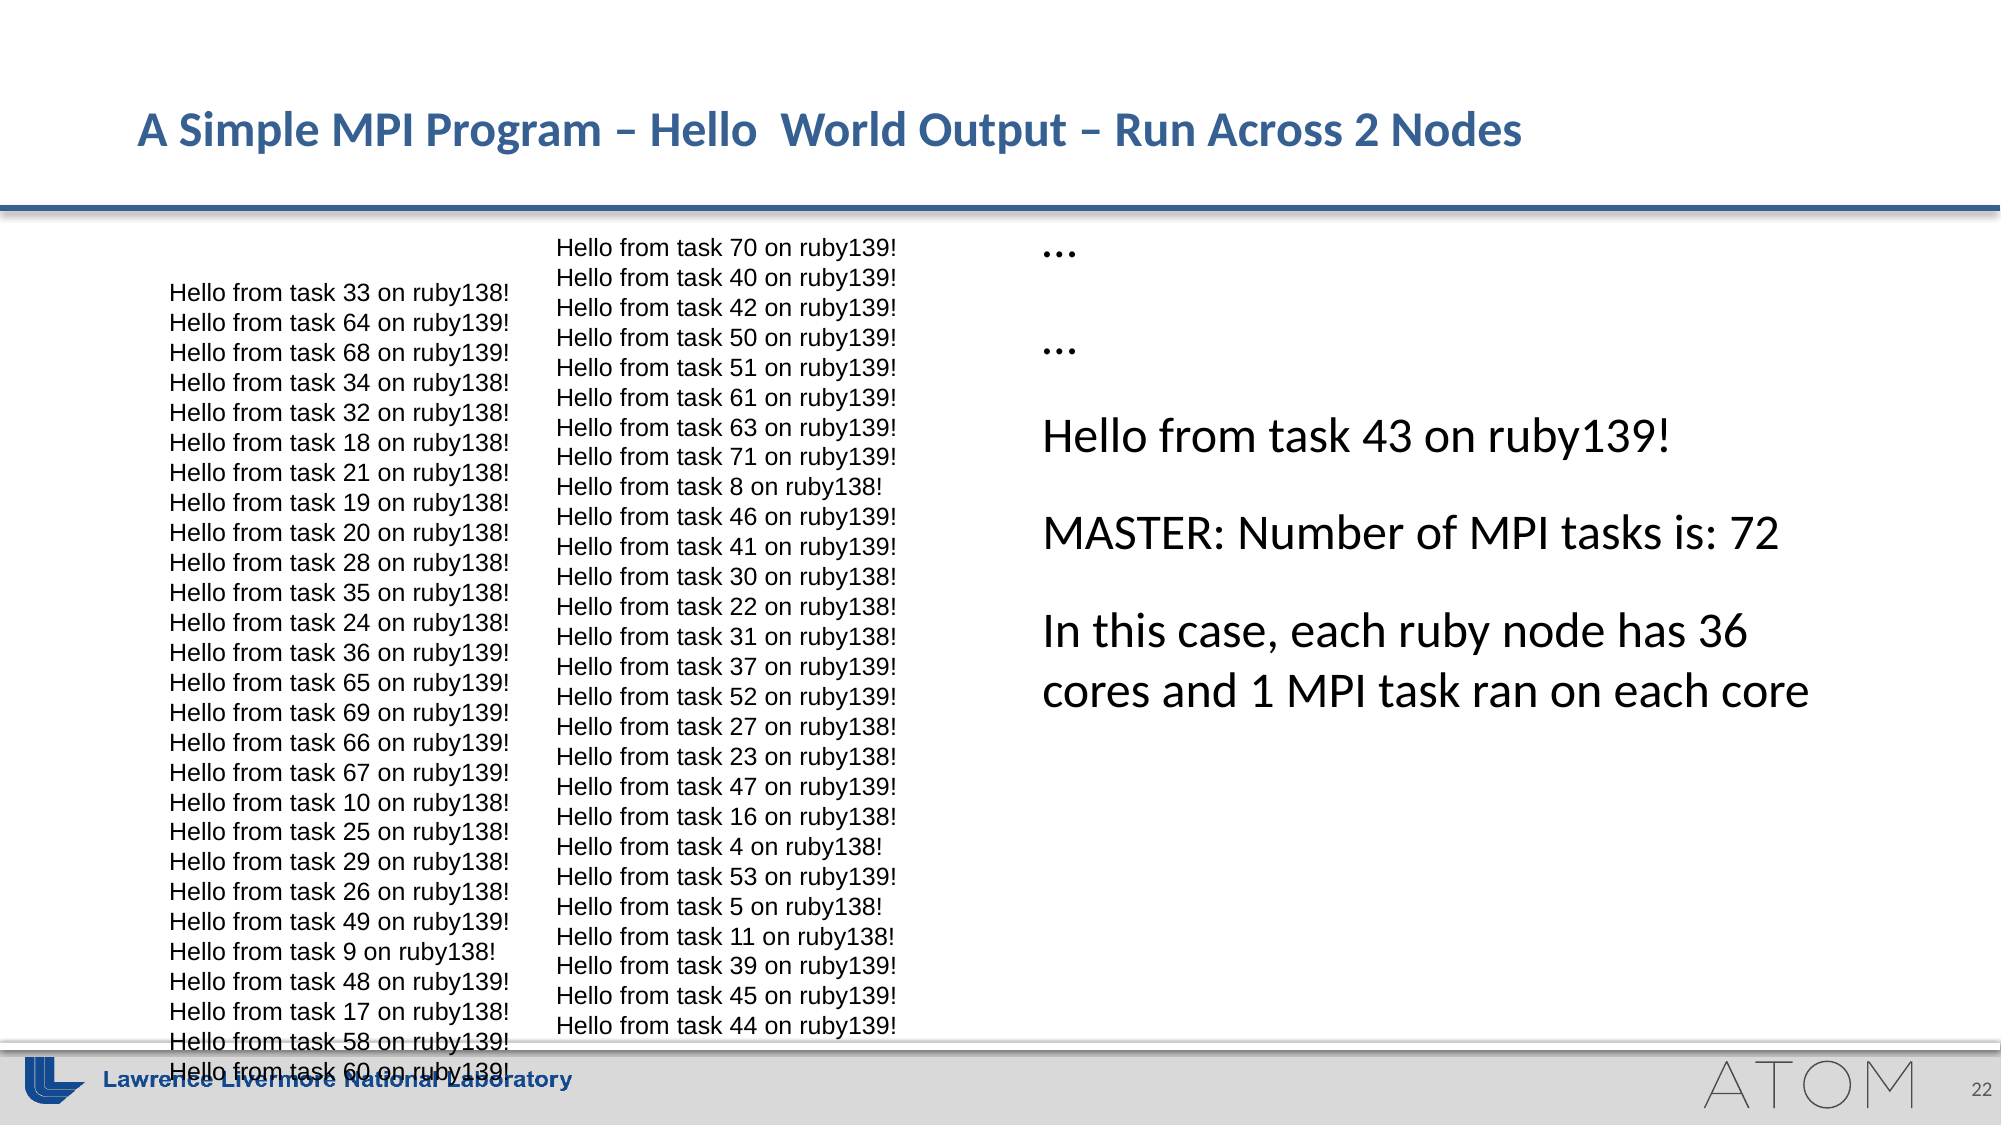

# A Simple MPI Program – Hello  World Output – Run Across 2 Nodes

…
…
Hello from task 43 on ruby139!
MASTER: Number of MPI tasks is: 72
In this case, each ruby node has 36 cores and 1 MPI task ran on each core
Hello from task 70 on ruby139!
Hello from task 40 on ruby139!
Hello from task 42 on ruby139!
Hello from task 50 on ruby139!
Hello from task 51 on ruby139!
Hello from task 61 on ruby139!
Hello from task 63 on ruby139!
Hello from task 71 on ruby139!
Hello from task 8 on ruby138!
Hello from task 46 on ruby139!
Hello from task 41 on ruby139!
Hello from task 30 on ruby138!
Hello from task 22 on ruby138!
Hello from task 31 on ruby138!
Hello from task 37 on ruby139!
Hello from task 52 on ruby139!
Hello from task 27 on ruby138!
Hello from task 23 on ruby138!
Hello from task 47 on ruby139!
Hello from task 16 on ruby138!
Hello from task 4 on ruby138!
Hello from task 53 on ruby139!
Hello from task 5 on ruby138!
Hello from task 11 on ruby138!
Hello from task 39 on ruby139!
Hello from task 45 on ruby139!
Hello from task 44 on ruby139!
Hello from task 33 on ruby138!
Hello from task 64 on ruby139!
Hello from task 68 on ruby139!
Hello from task 34 on ruby138!
Hello from task 32 on ruby138!
Hello from task 18 on ruby138!
Hello from task 21 on ruby138!
Hello from task 19 on ruby138!
Hello from task 20 on ruby138!
Hello from task 28 on ruby138!
Hello from task 35 on ruby138!
Hello from task 24 on ruby138!
Hello from task 36 on ruby139!
Hello from task 65 on ruby139!
Hello from task 69 on ruby139!
Hello from task 66 on ruby139!
Hello from task 67 on ruby139!
Hello from task 10 on ruby138!
Hello from task 25 on ruby138!
Hello from task 29 on ruby138!
Hello from task 26 on ruby138!
Hello from task 49 on ruby139!
Hello from task 9 on ruby138!
Hello from task 48 on ruby139!
Hello from task 17 on ruby138!
Hello from task 58 on ruby139!
Hello from task 60 on ruby139!